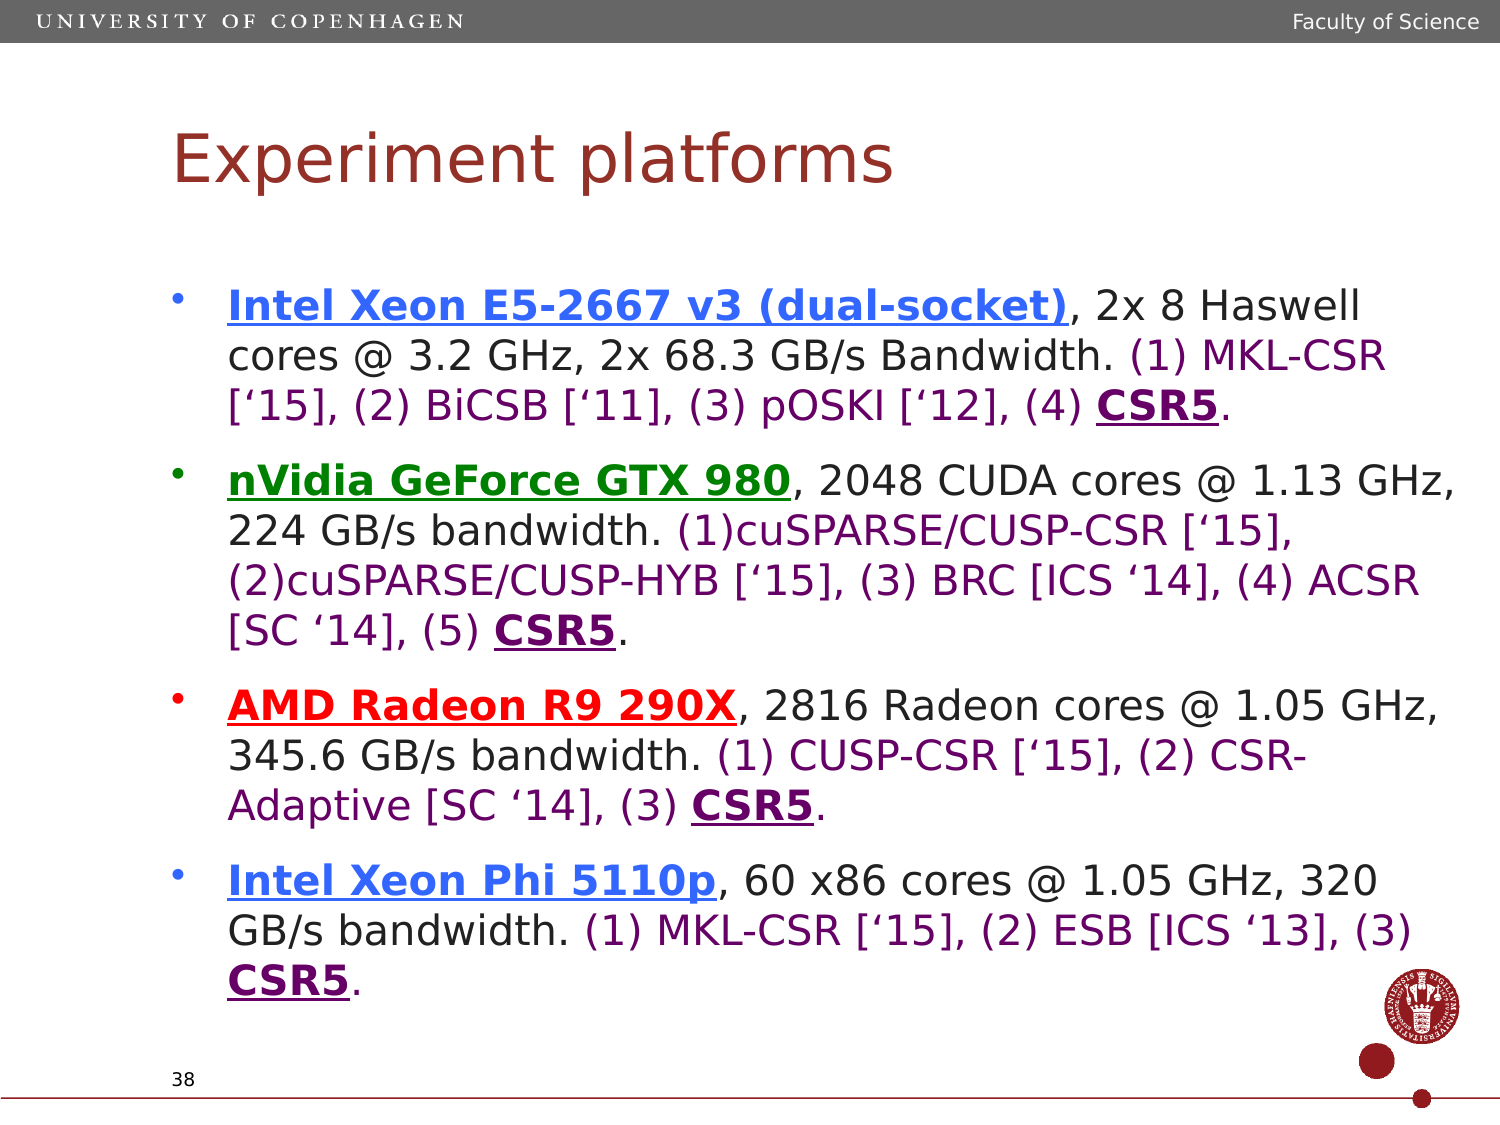

Faculty of Science
Experiment platforms
Intel Xeon E5-2667 v3 (dual-socket), 2x 8 Haswell cores @ 3.2 GHz, 2x 68.3 GB/s Bandwidth. (1) MKL-CSR [‘15], (2) BiCSB [‘11], (3) pOSKI [‘12], (4) CSR5.
nVidia GeForce GTX 980, 2048 CUDA cores @ 1.13 GHz, 224 GB/s bandwidth. (1)cuSPARSE/CUSP-CSR [‘15], (2)cuSPARSE/CUSP-HYB [‘15], (3) BRC [ICS ‘14], (4) ACSR [SC ‘14], (5) CSR5.
AMD Radeon R9 290X, 2816 Radeon cores @ 1.05 GHz, 345.6 GB/s bandwidth. (1) CUSP-CSR [‘15], (2) CSR-Adaptive [SC ‘14], (3) CSR5.
Intel Xeon Phi 5110p, 60 x86 cores @ 1.05 GHz, 320 GB/s bandwidth. (1) MKL-CSR [‘15], (2) ESB [ICS ‘13], (3) CSR5.

38